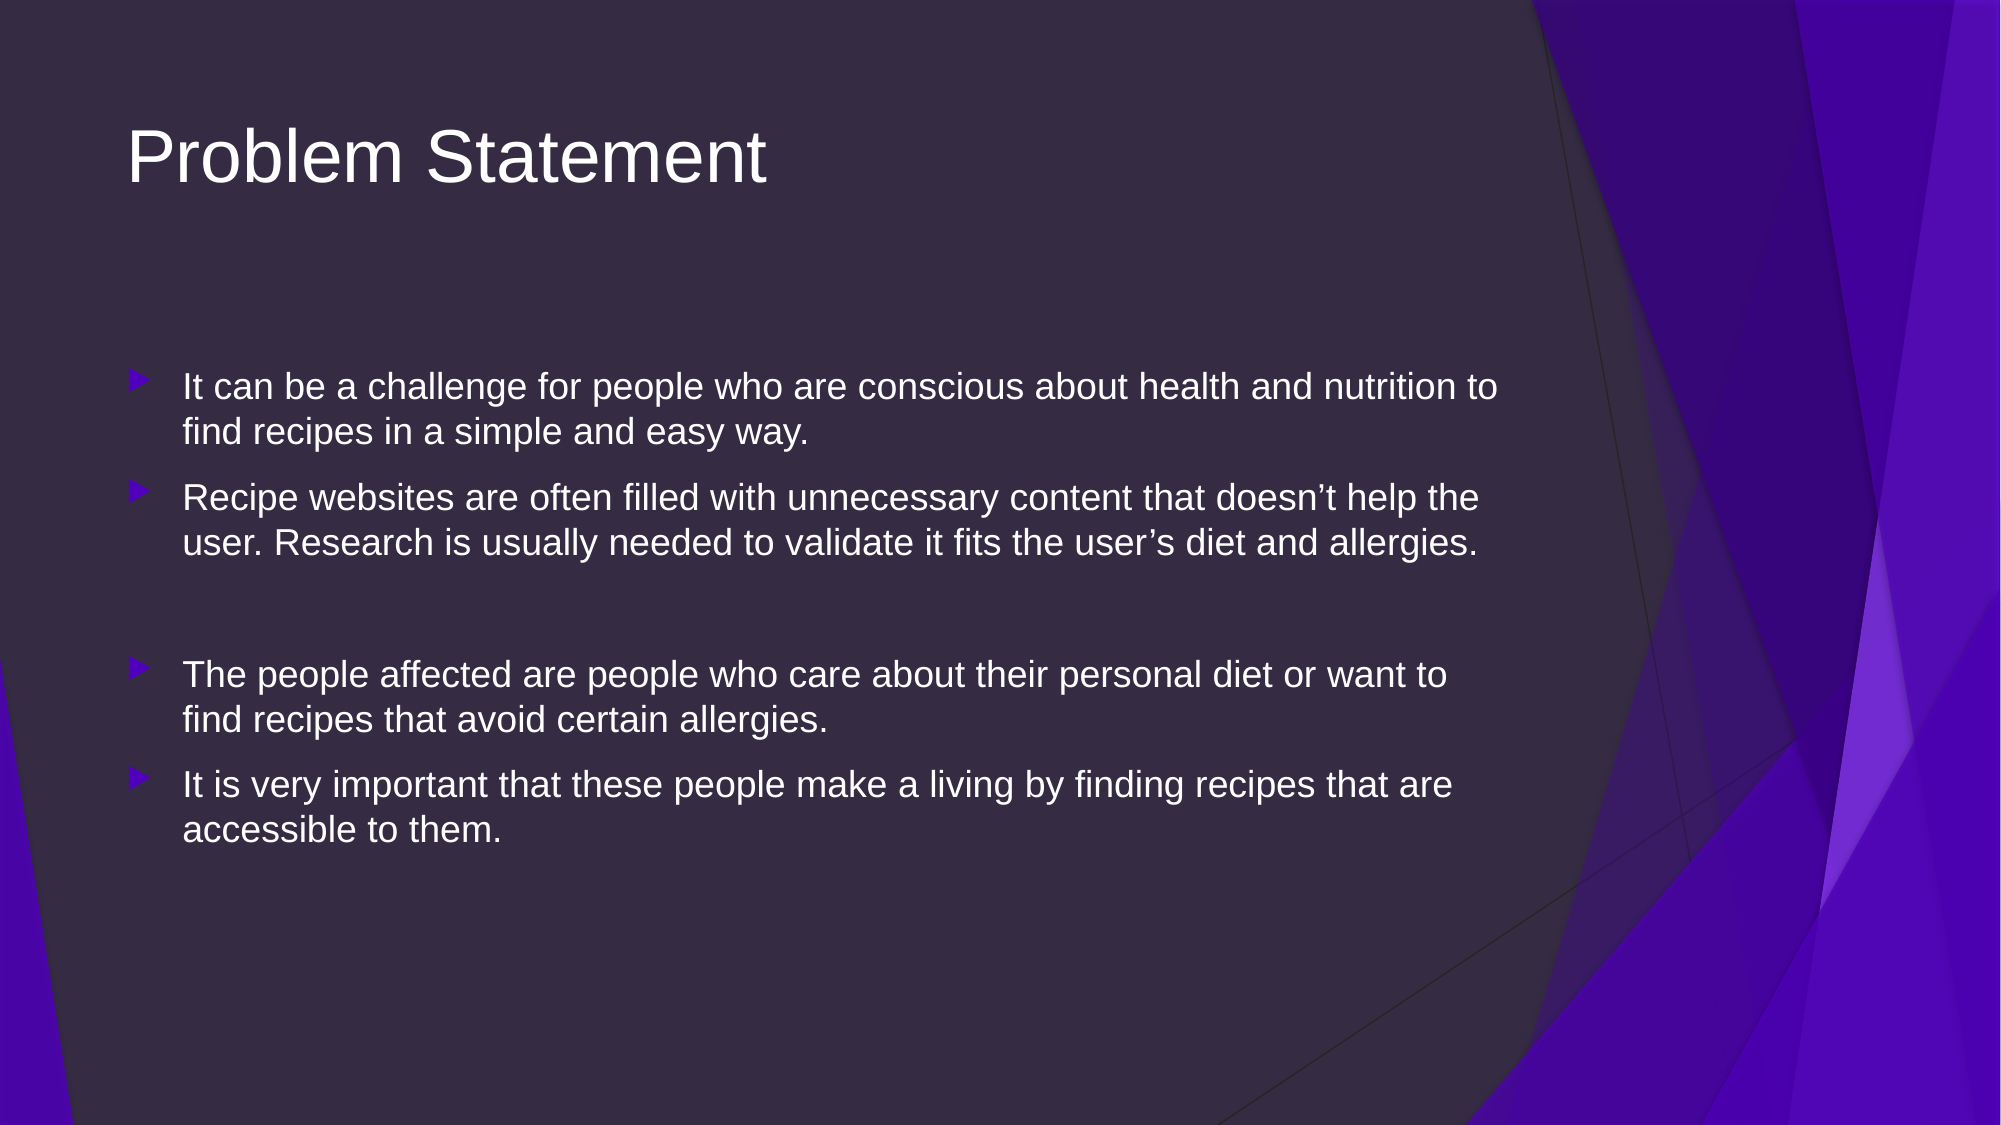

# Problem Statement
It can be a challenge for people who are conscious about health and nutrition to find recipes in a simple and easy way.
Recipe websites are often filled with unnecessary content that doesn’t help the user. Research is usually needed to validate it fits the user’s diet and allergies.

The people affected are people who care about their personal diet or want to find recipes that avoid certain allergies.
It is very important that these people make a living by finding recipes that are accessible to them.